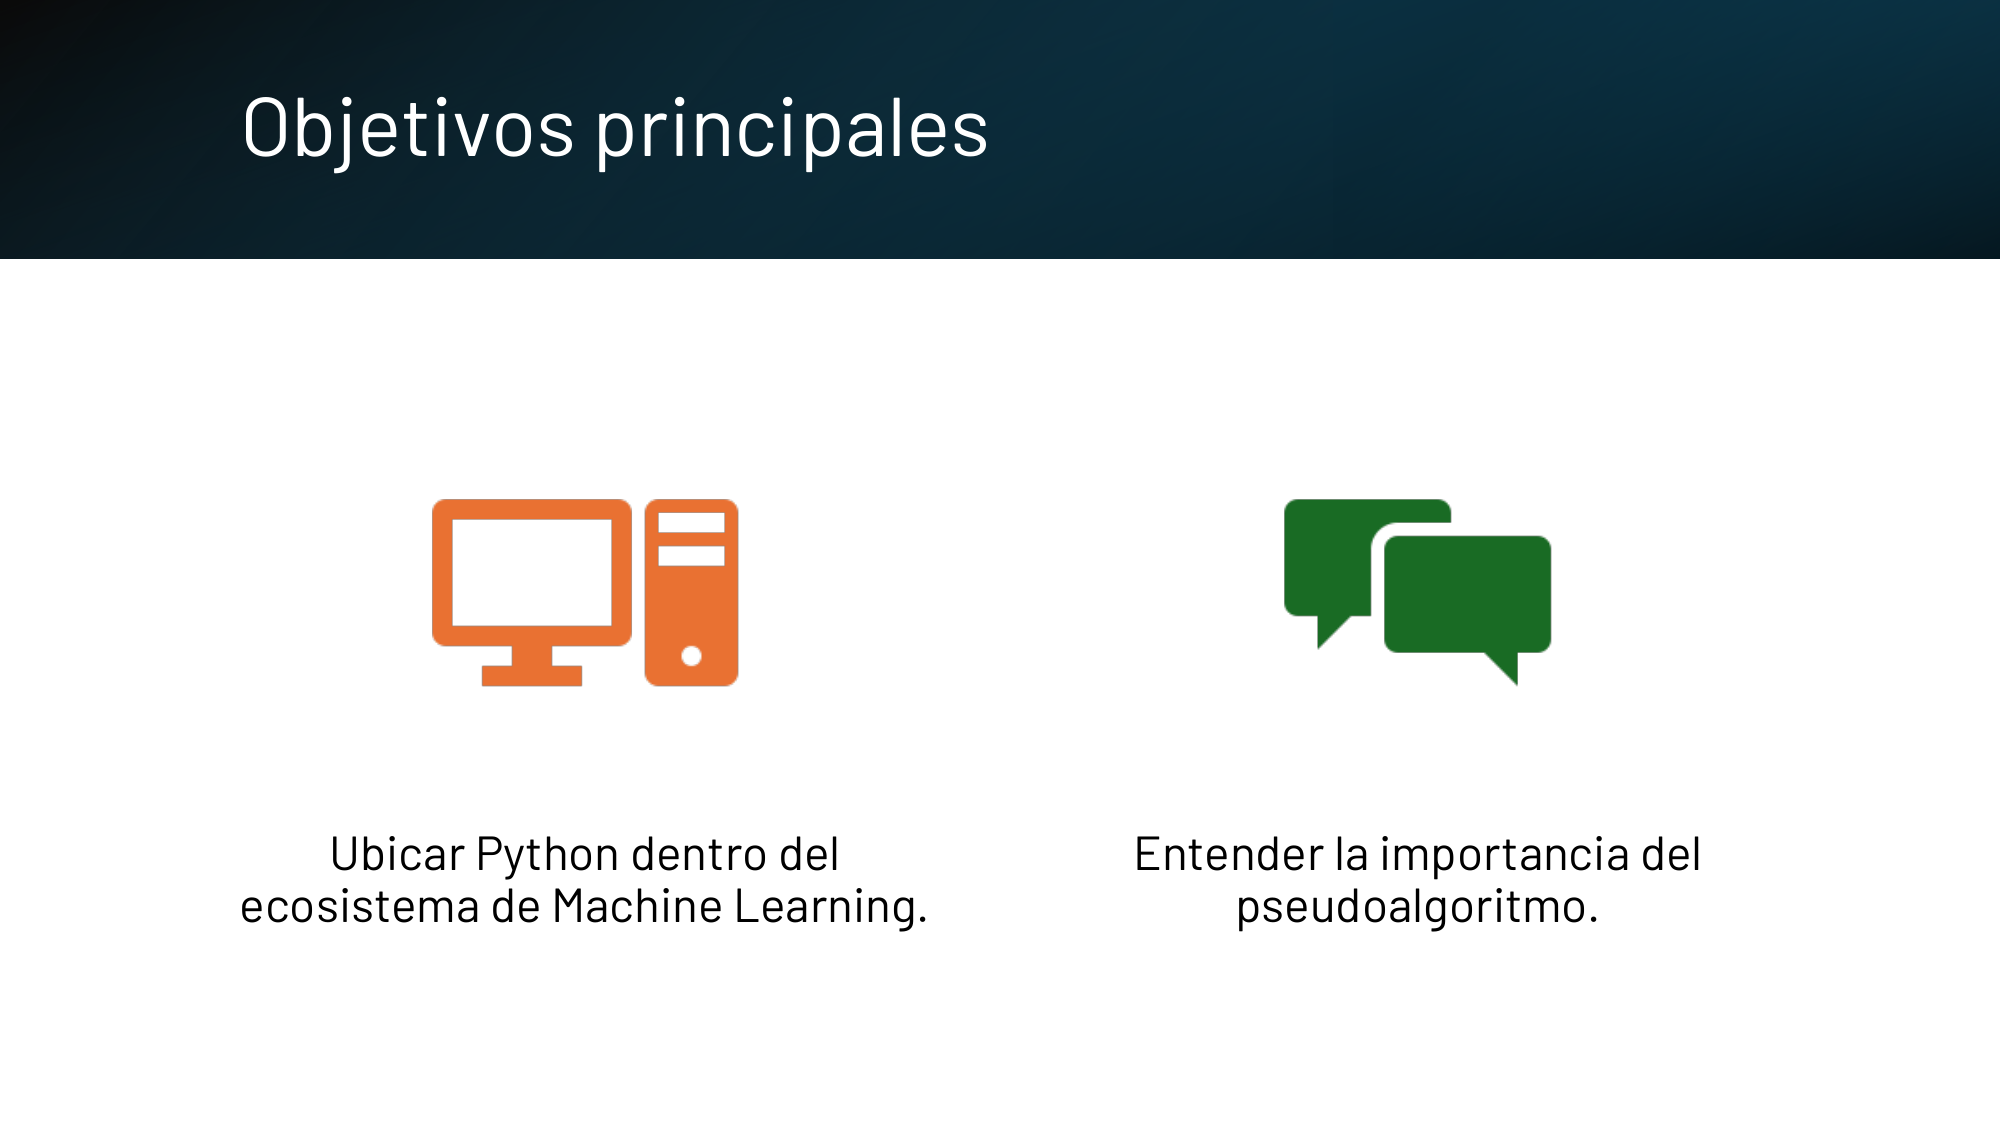

# Objetivos principales
Ubicar Python dentro del ecosistema de Machine Learning.
Entender la importancia del pseudoalgoritmo.